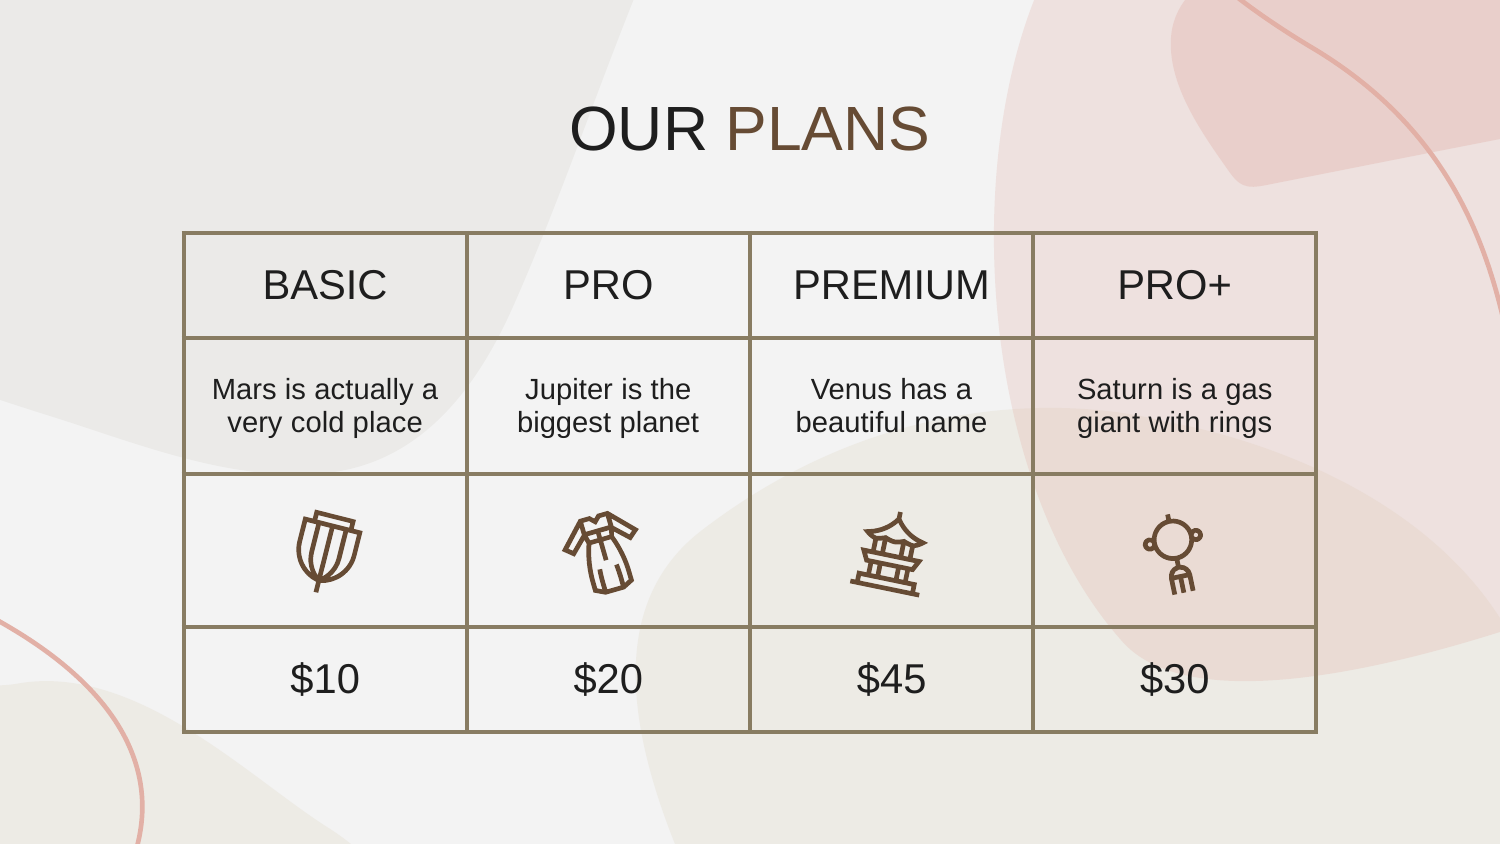

# OUR PLANS
| BASIC | PRO | PREMIUM | PRO+ |
| --- | --- | --- | --- |
| Mars is actually a very cold place | Jupiter is the biggest planet | Venus has a beautiful name | Saturn is a gas giant with rings |
|  |  |  |  |
| $10 | $20 | $45 | $30 |